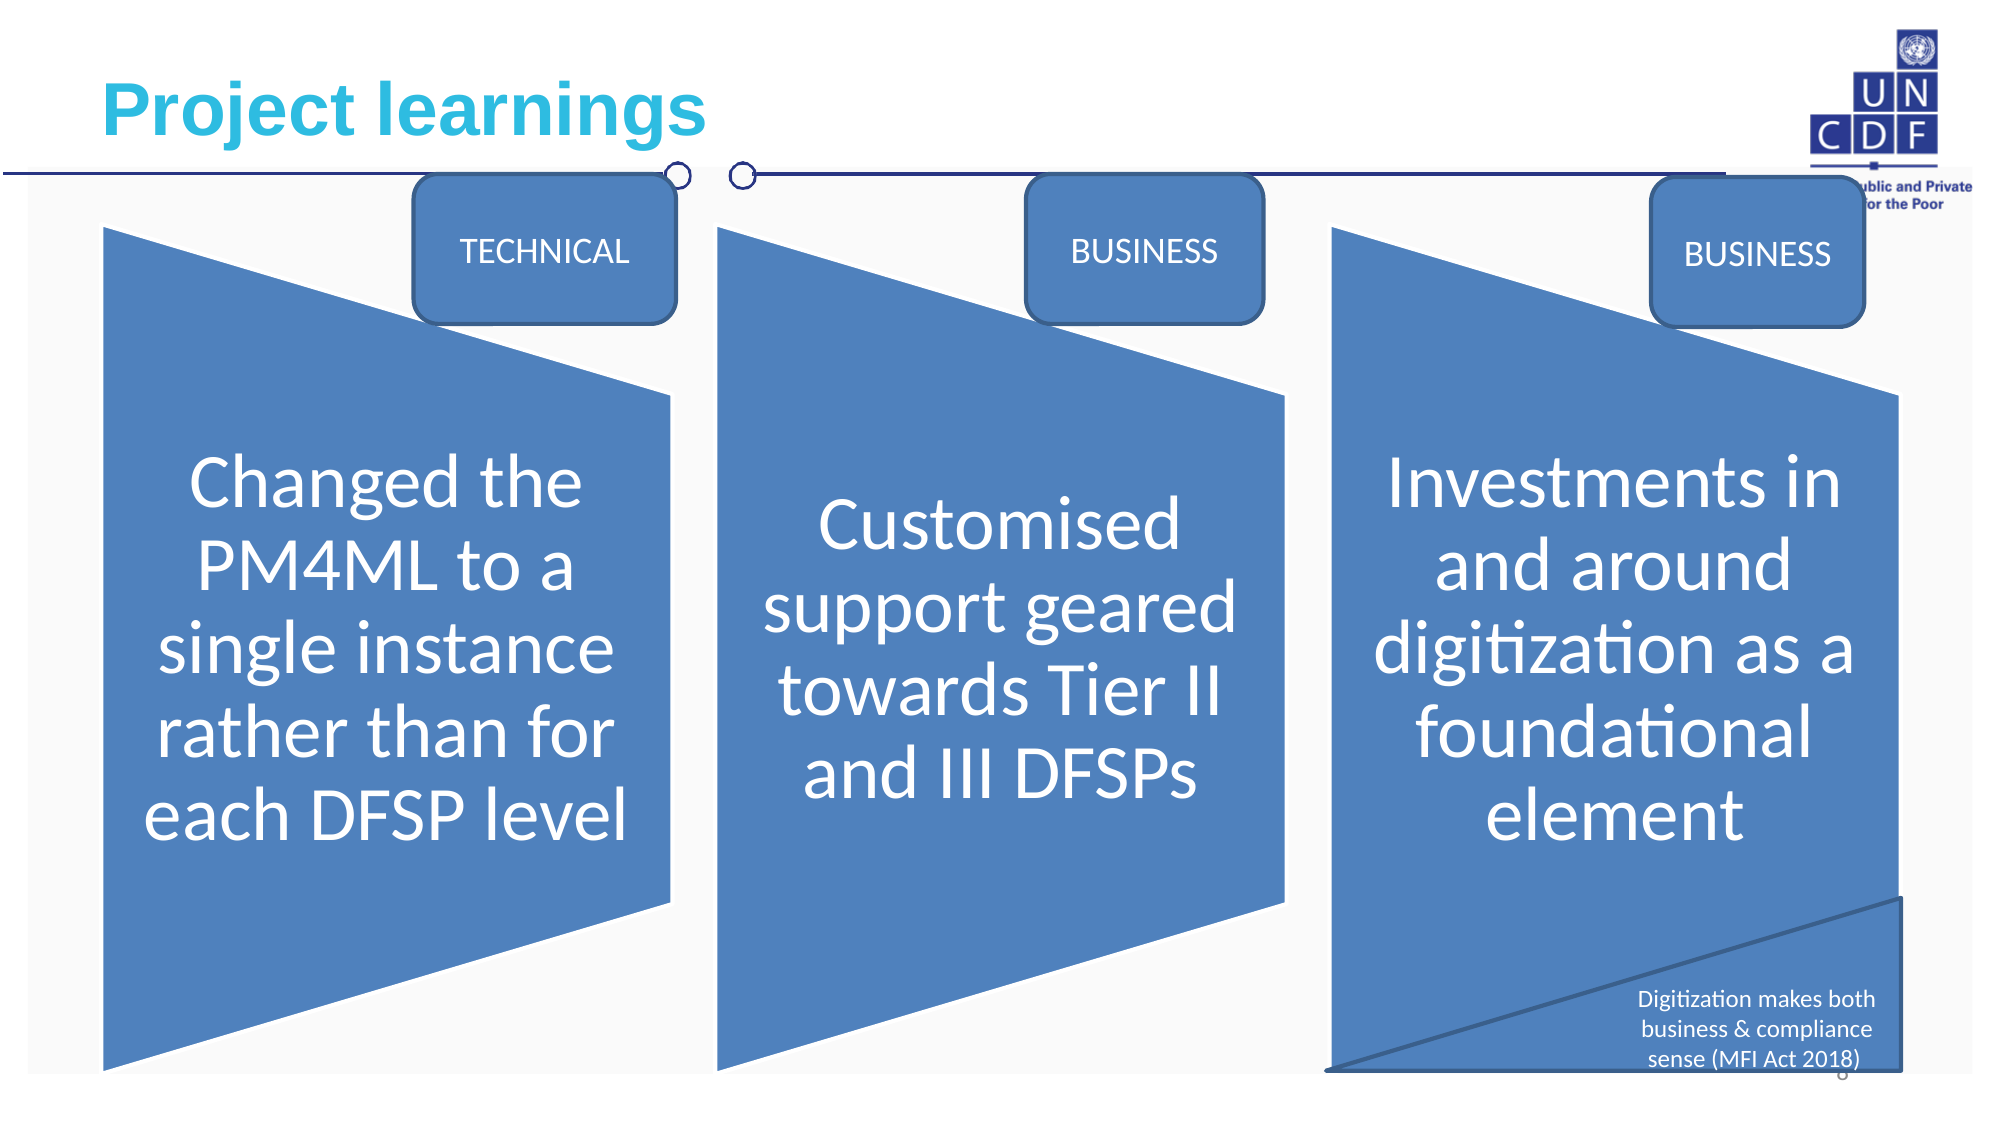

Project learnings
TECHNICAL
BUSINESS
BUSINESS
Changed the PM4ML to a single instance rather than for each DFSP level
Customised support geared towards Tier II and III DFSPs
Investments in and around digitization as a foundational element
Digitization makes both business & compliance sense (MFI Act 2018)
8